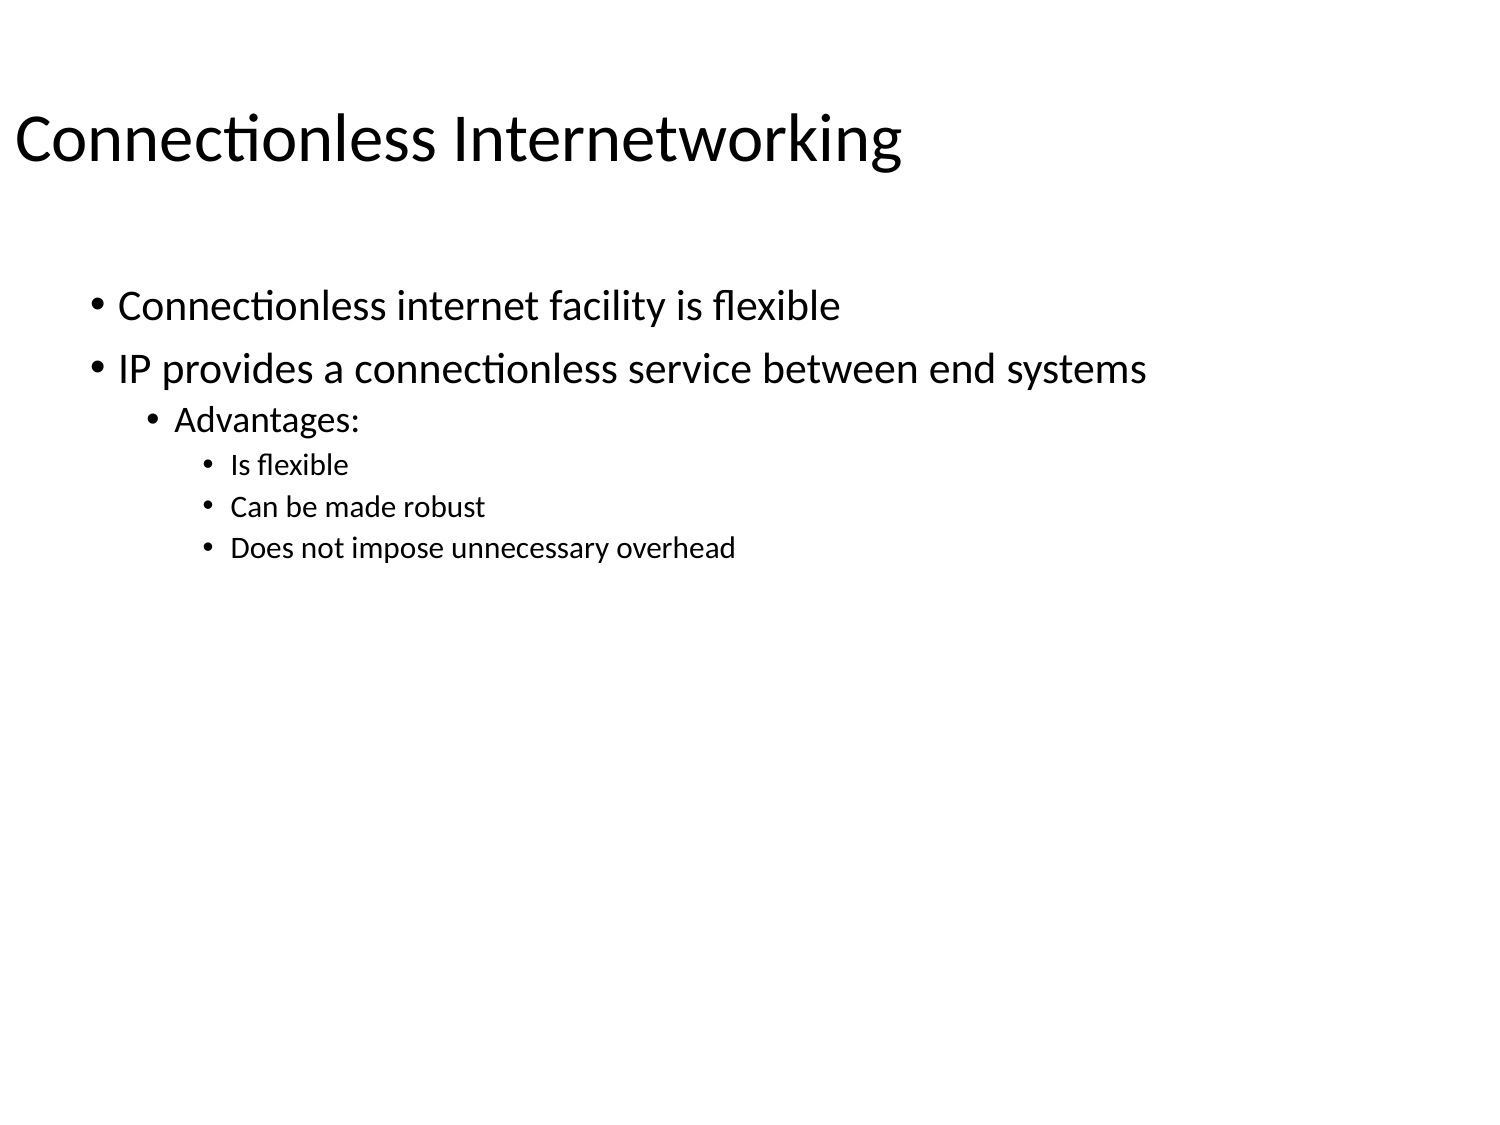

# Connectionless Internetworking
Connectionless internet facility is flexible
IP provides a connectionless service between end systems
Advantages:
Is flexible
Can be made robust
Does not impose unnecessary overhead